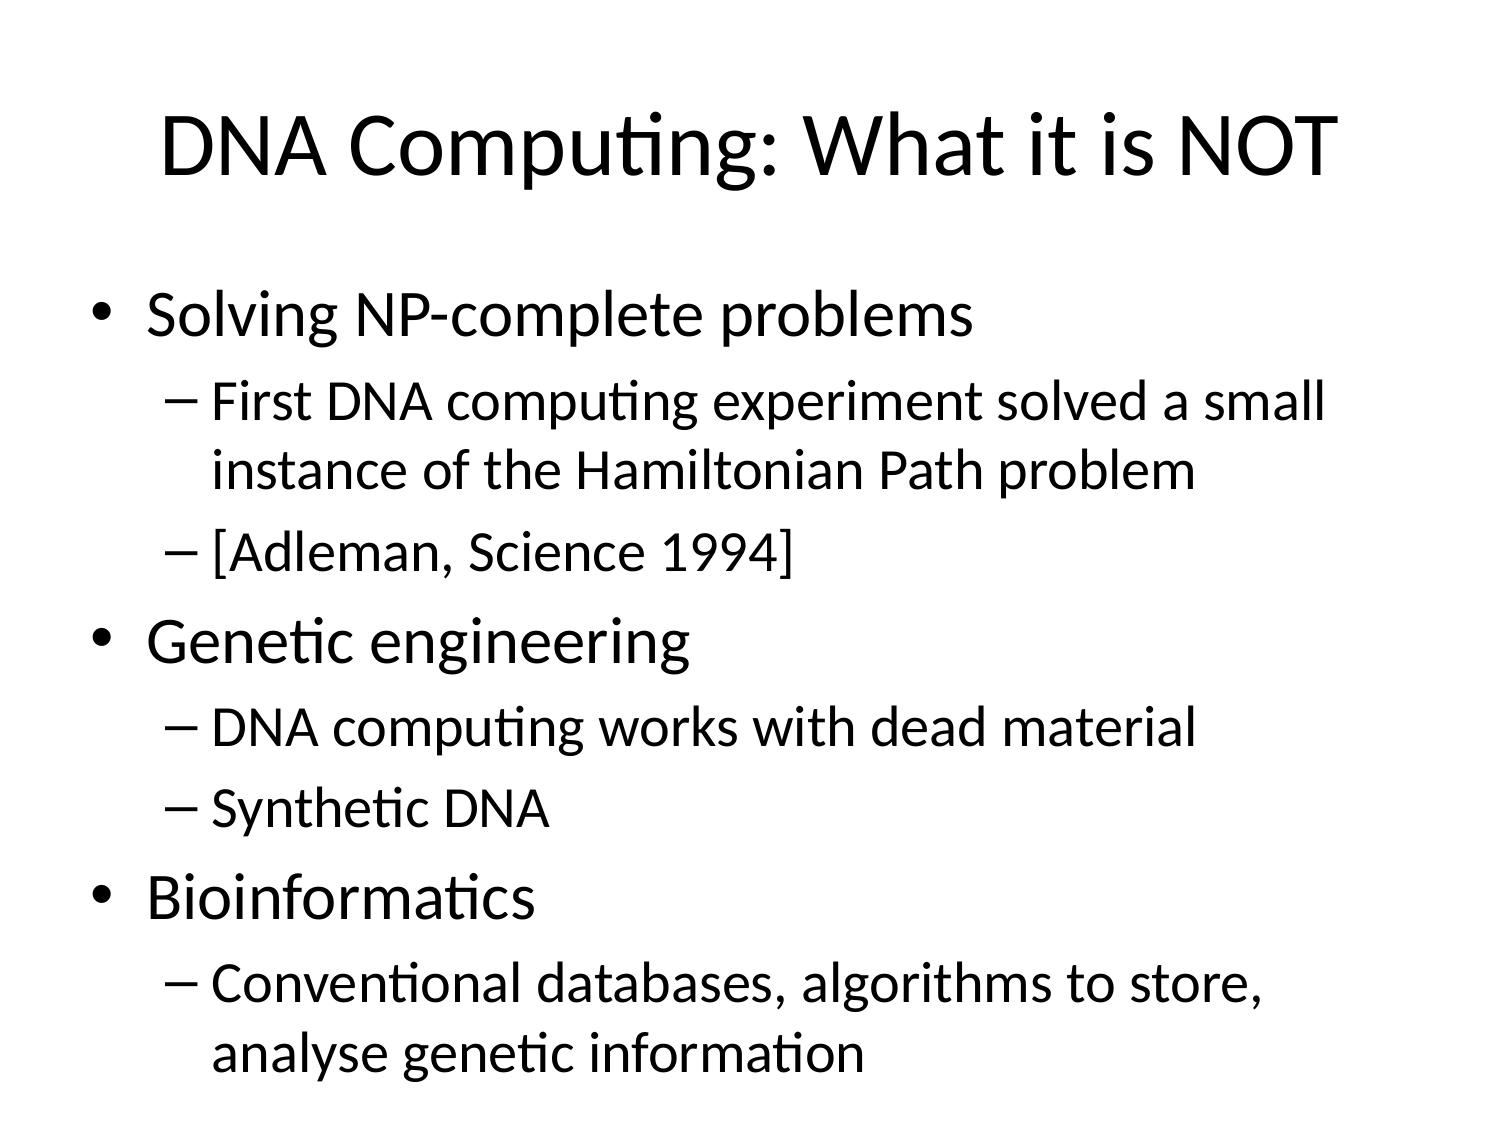

# DNA Computing: What it is NOT
Solving NP-complete problems
First DNA computing experiment solved a small instance of the Hamiltonian Path problem
[Adleman, Science 1994]
Genetic engineering
DNA computing works with dead material
Synthetic DNA
Bioinformatics
Conventional databases, algorithms to store, analyse genetic information